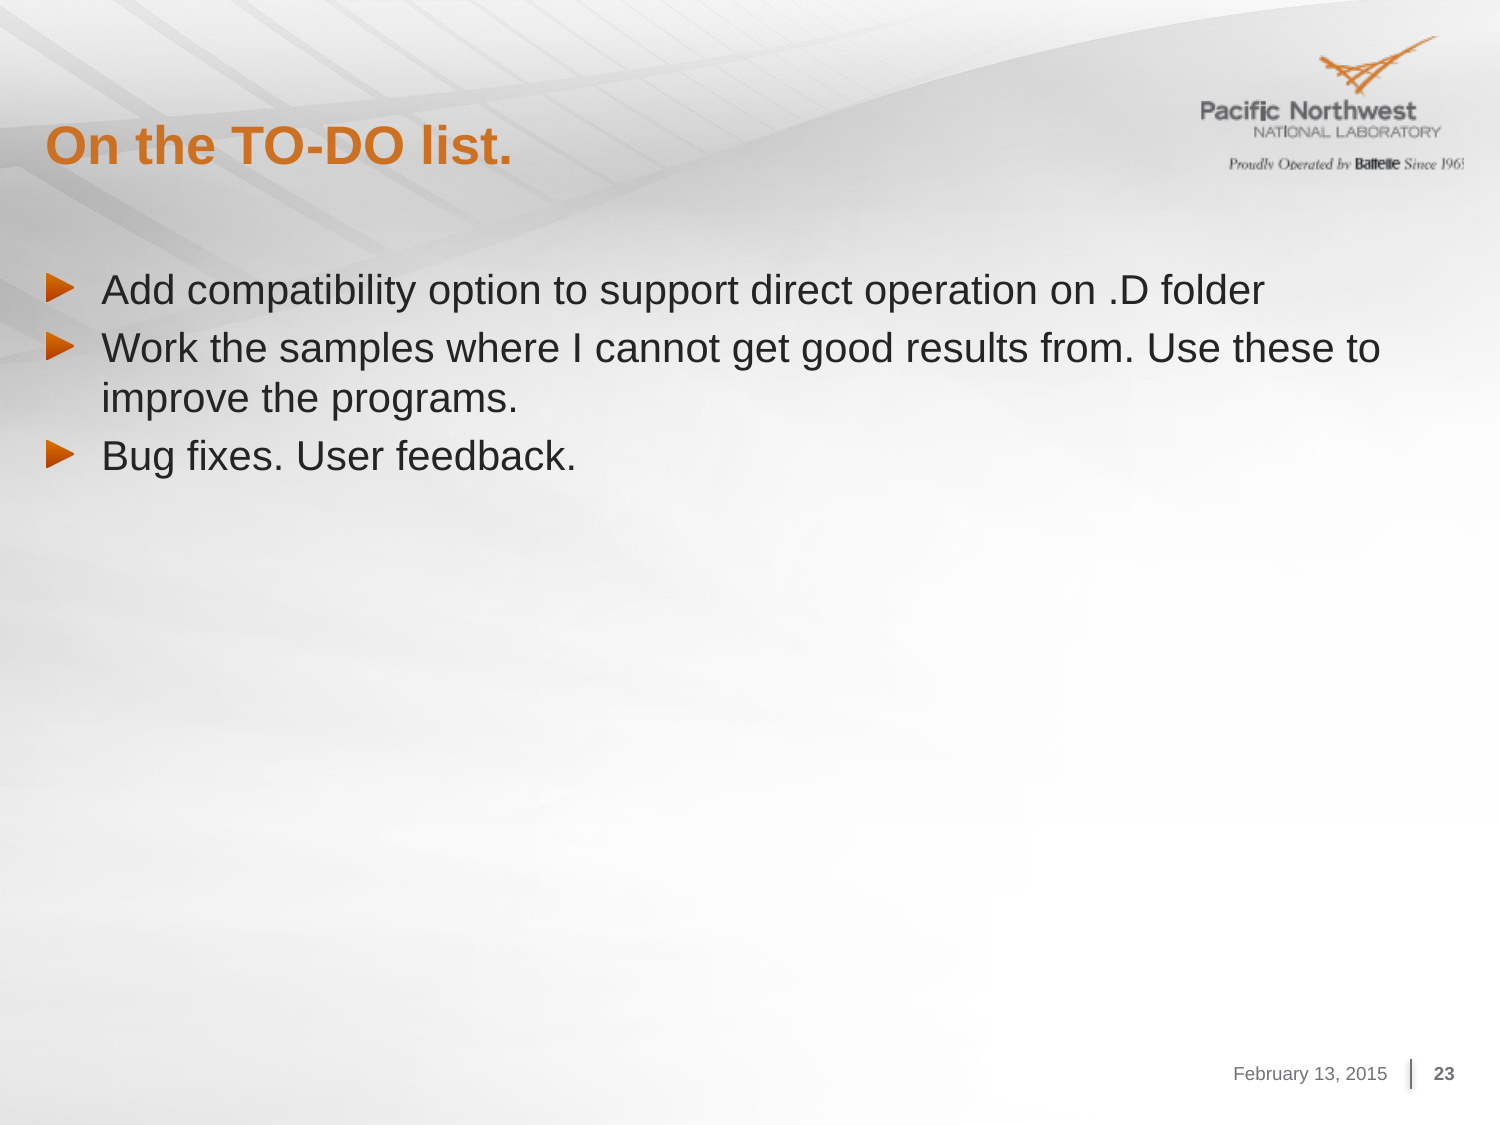

# On the TO-DO list.
Add compatibility option to support direct operation on .D folder
Work the samples where I cannot get good results from. Use these to improve the programs.
Bug fixes. User feedback.

February 13, 2015
23